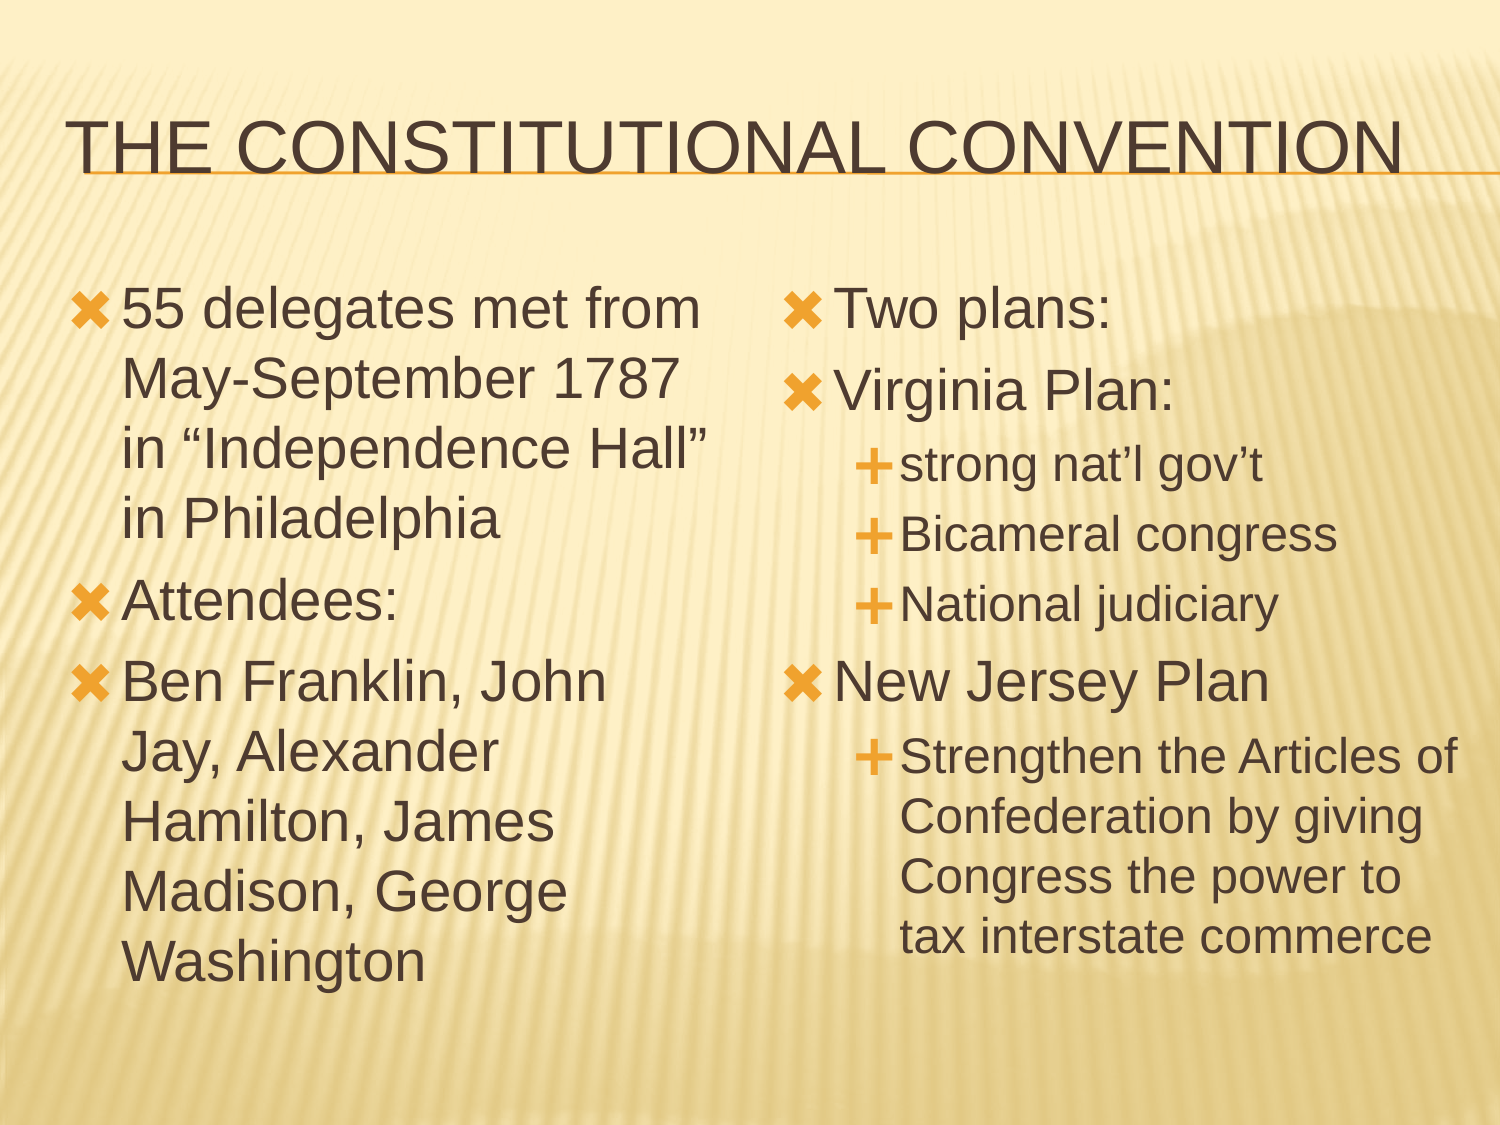

# THE CONSTITUTIONAL CONVENTION
55 delegates met from May-September 1787 in “Independence Hall” in Philadelphia
Attendees:
Ben Franklin, John Jay, Alexander Hamilton, James Madison, George Washington
Two plans:
Virginia Plan:
strong nat’l gov’t
Bicameral congress
National judiciary
New Jersey Plan
Strengthen the Articles of Confederation by giving Congress the power to tax interstate commerce